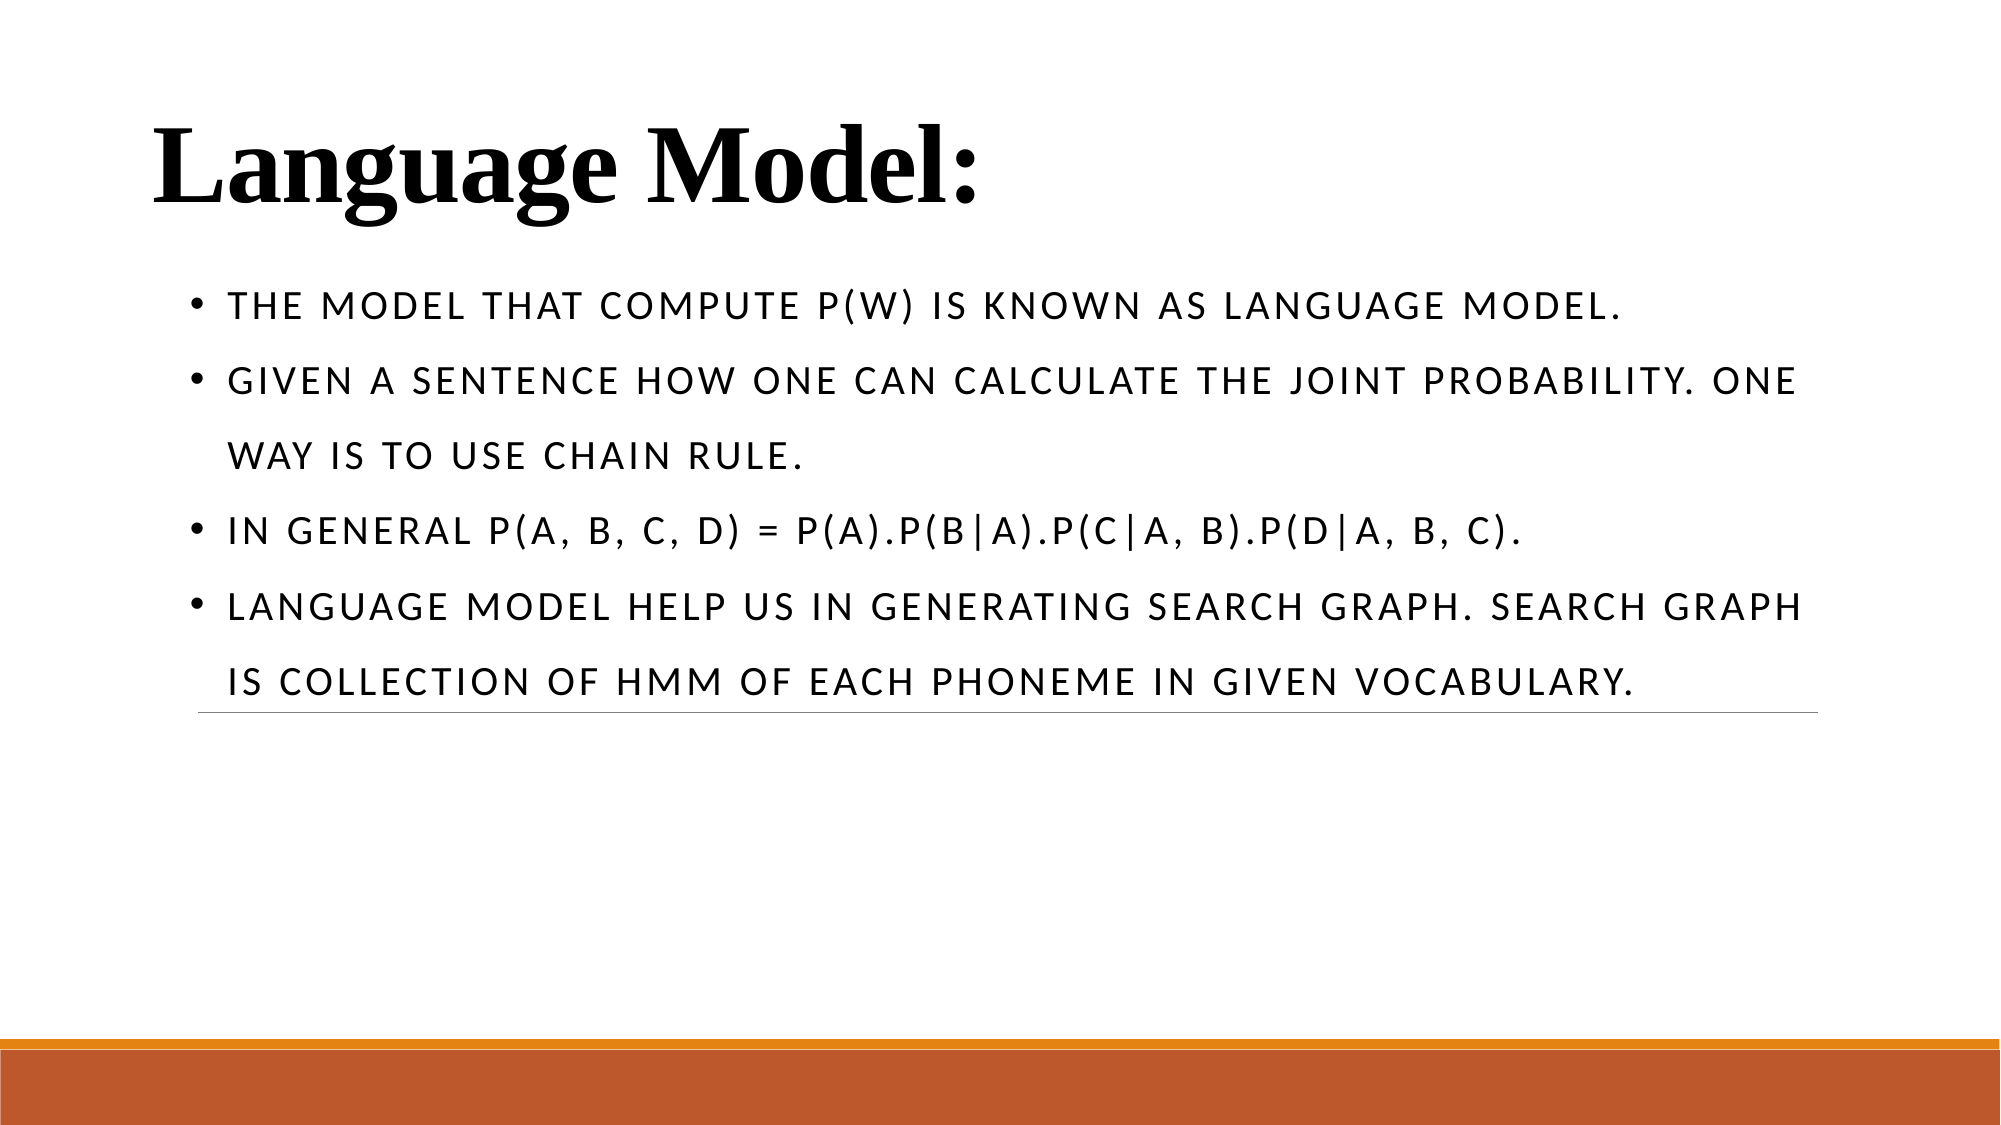

# Language Model:
The model that compute P(W) is known as Language model.
Given a sentence how one can calculate the joint probability. One way is to use chain rule.
In general P(A, B, C, D) = P(A).P(B|A).P(C|A, B).P(D|A, B, C).
Language model help us in generating search graph. Search graph is collection of HMM of each phoneme in given vocabulary.